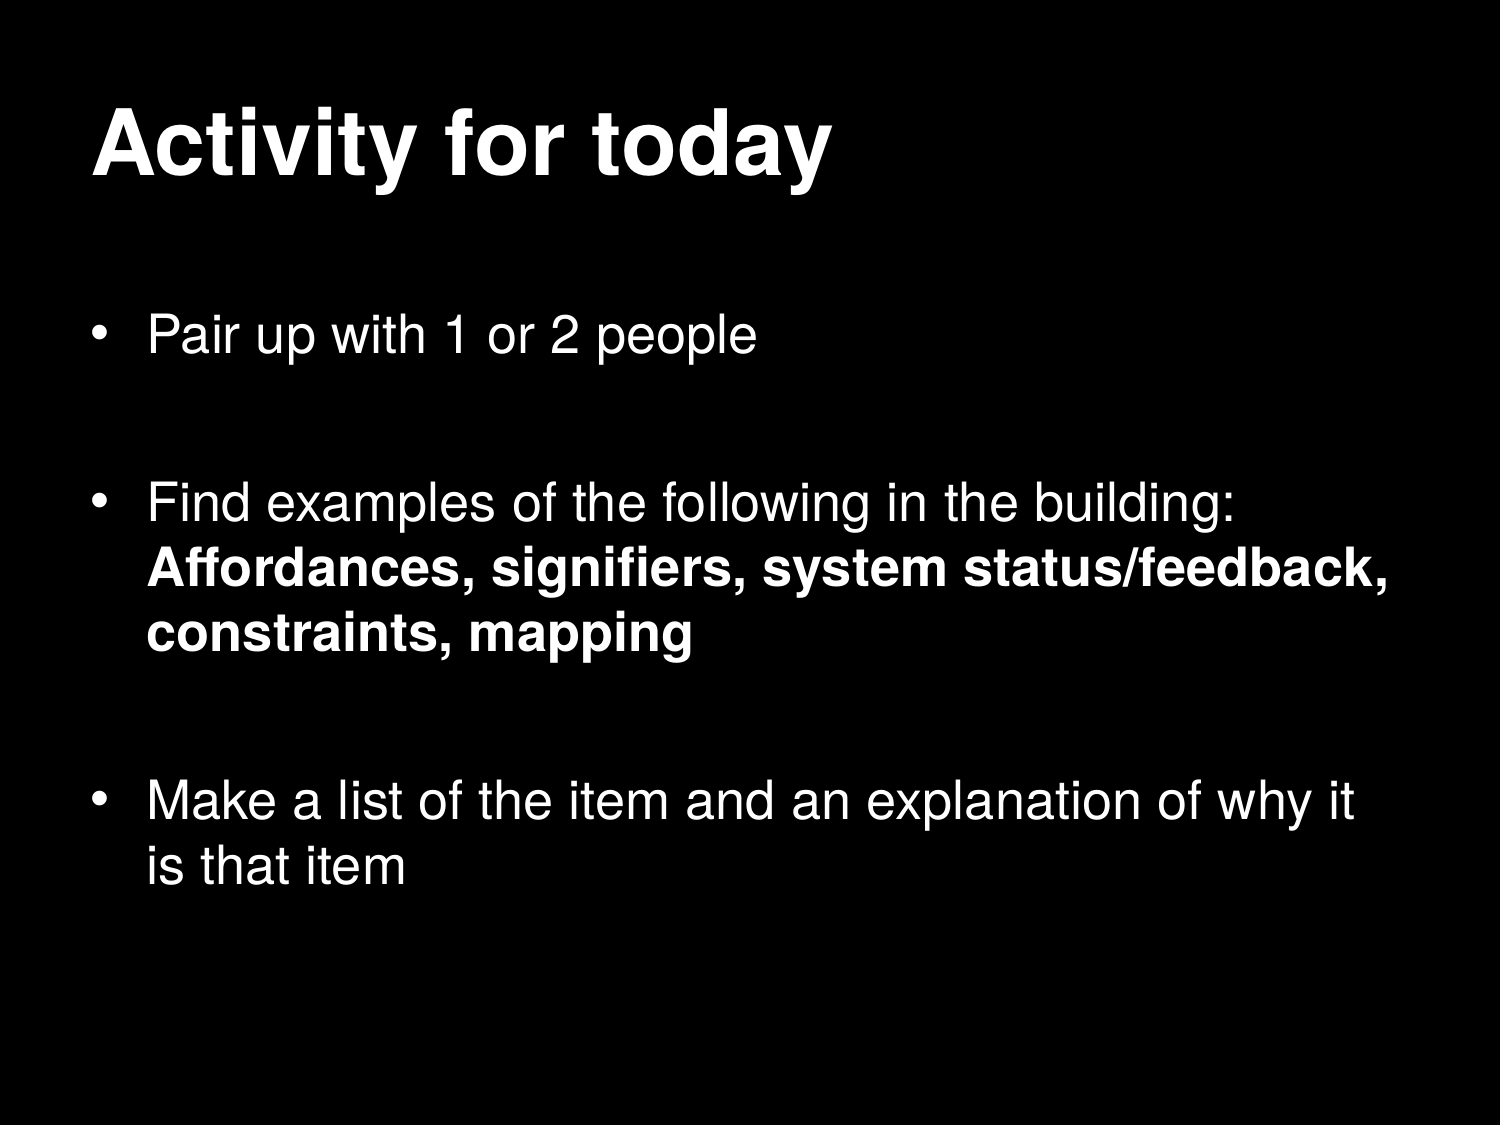

# Activity for today
Pair up with 1 or 2 people
Find examples of the following in the building:
Affordances, signifiers, system status/feedback, constraints, mapping
Make a list of the item and an explanation of why it is that item